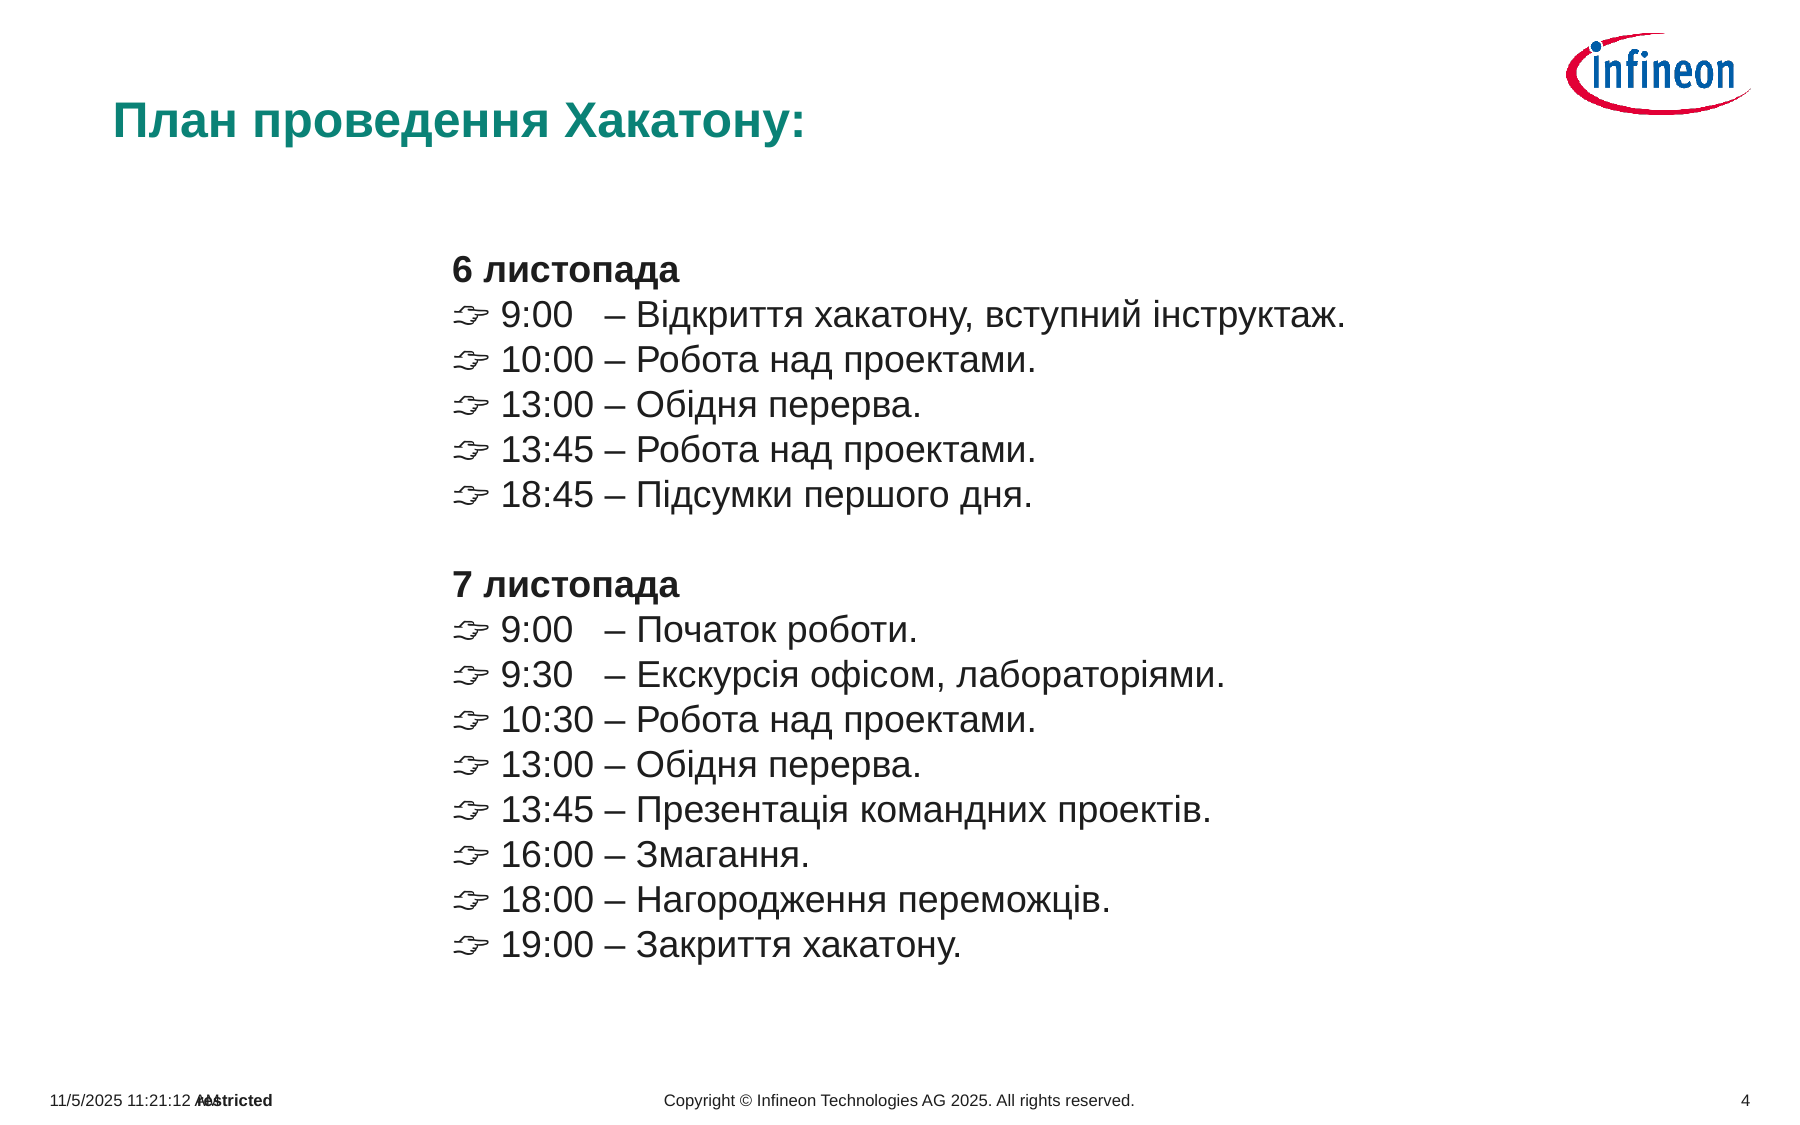

# План проведення Хакатону:
6 листопада
👉 9:00   – Відкриття хакатону, вступний інструктаж.
👉 10:00 – Робота над проектами.
👉 13:00 – Обідня перерва.
👉 13:45 – Робота над проектами.
👉 18:45 – Підсумки першого дня.

7 листопада
👉 9:00   – Початок роботи.
👉 9:30   – Екскурсія офісом, лабораторіями.
👉 10:30 – Робота над проектами.
👉 13:00 – Обідня перерва.
👉 13:45 – Презентація командних проектів.
👉 16:00 – Змагання.
👉 18:00 – Нагородження переможців.
👉 19:00 – Закриття хакатону.